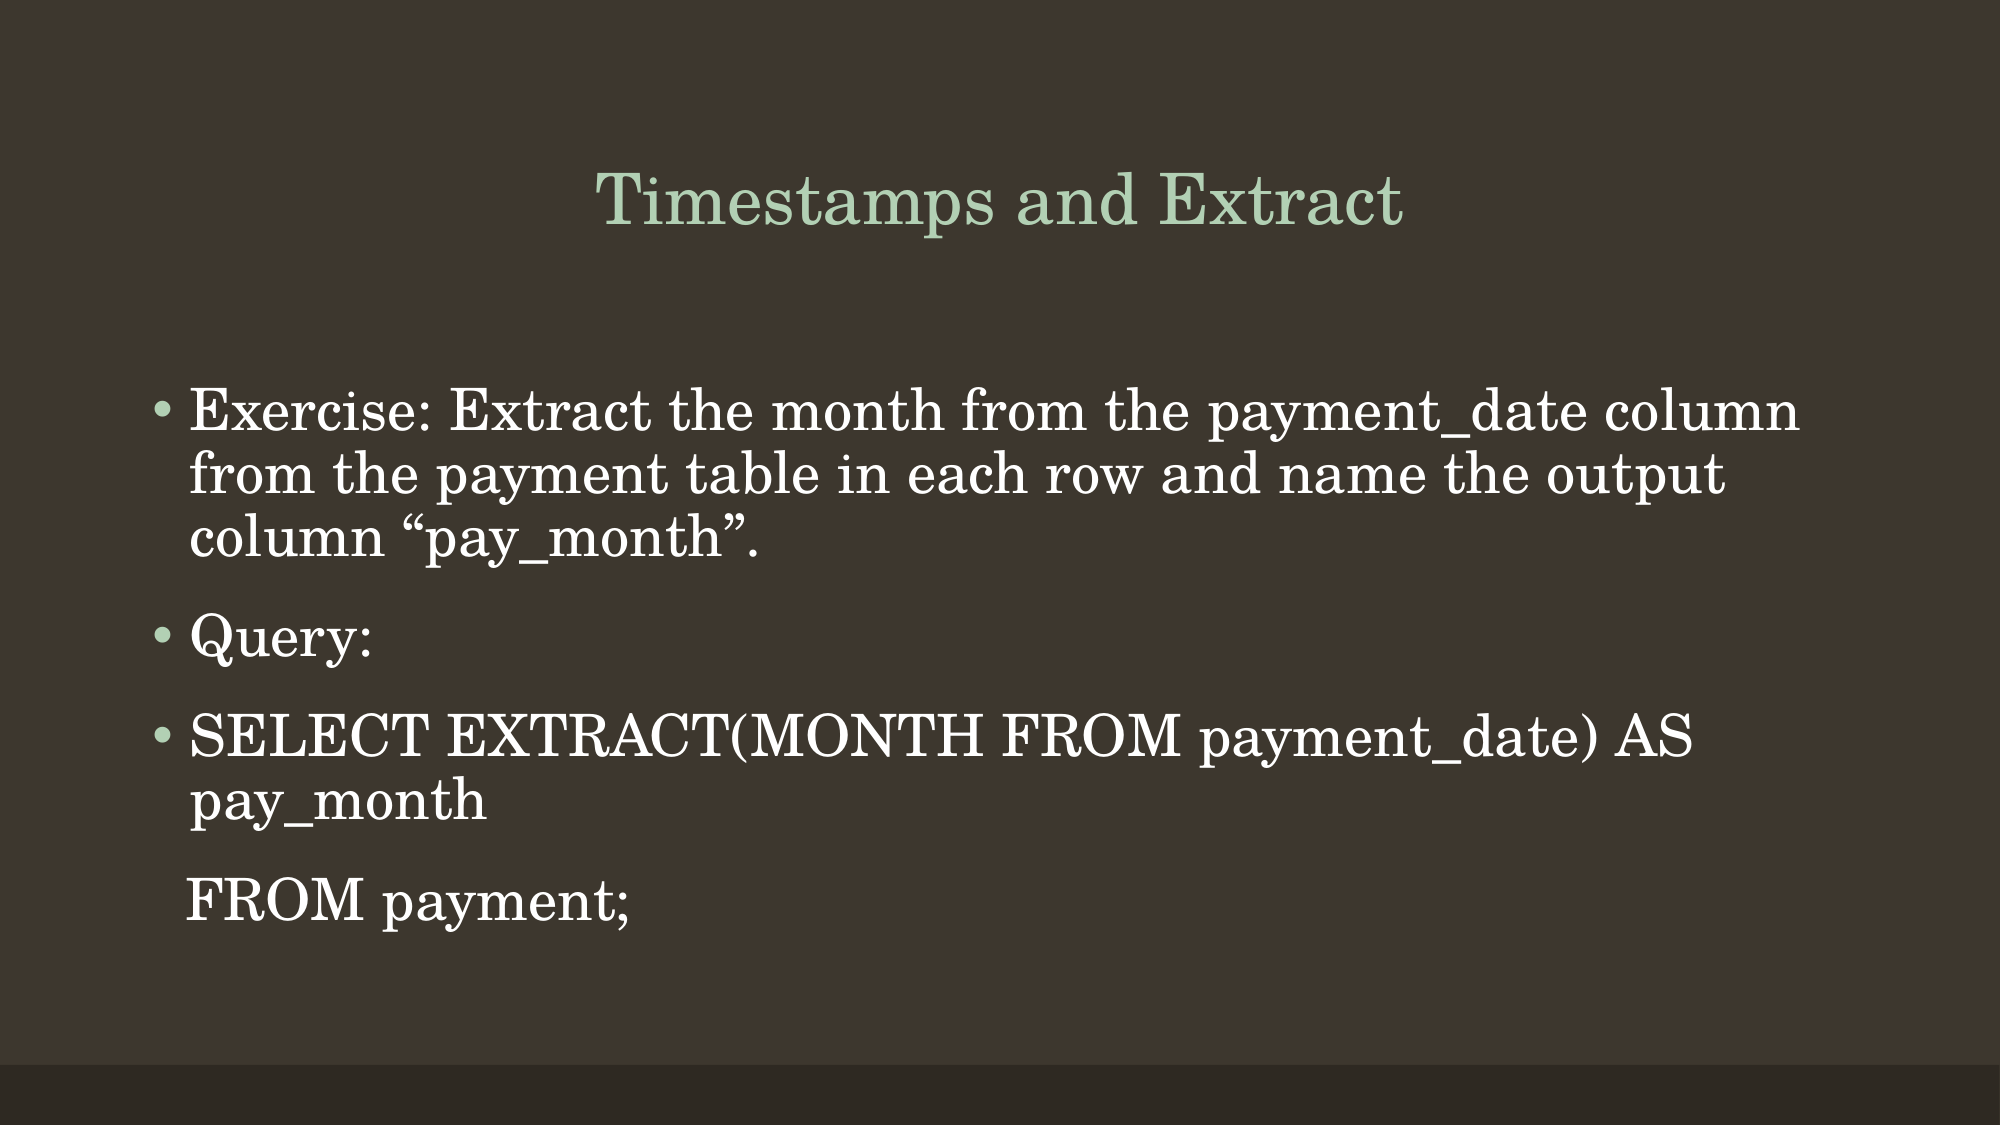

# Timestamps and Extract
Exercise: Extract the month from the payment_date column from the payment table in each row and name the output column “pay_month”.
Query:
SELECT EXTRACT(MONTH FROM payment_date) AS pay_month
  FROM payment;